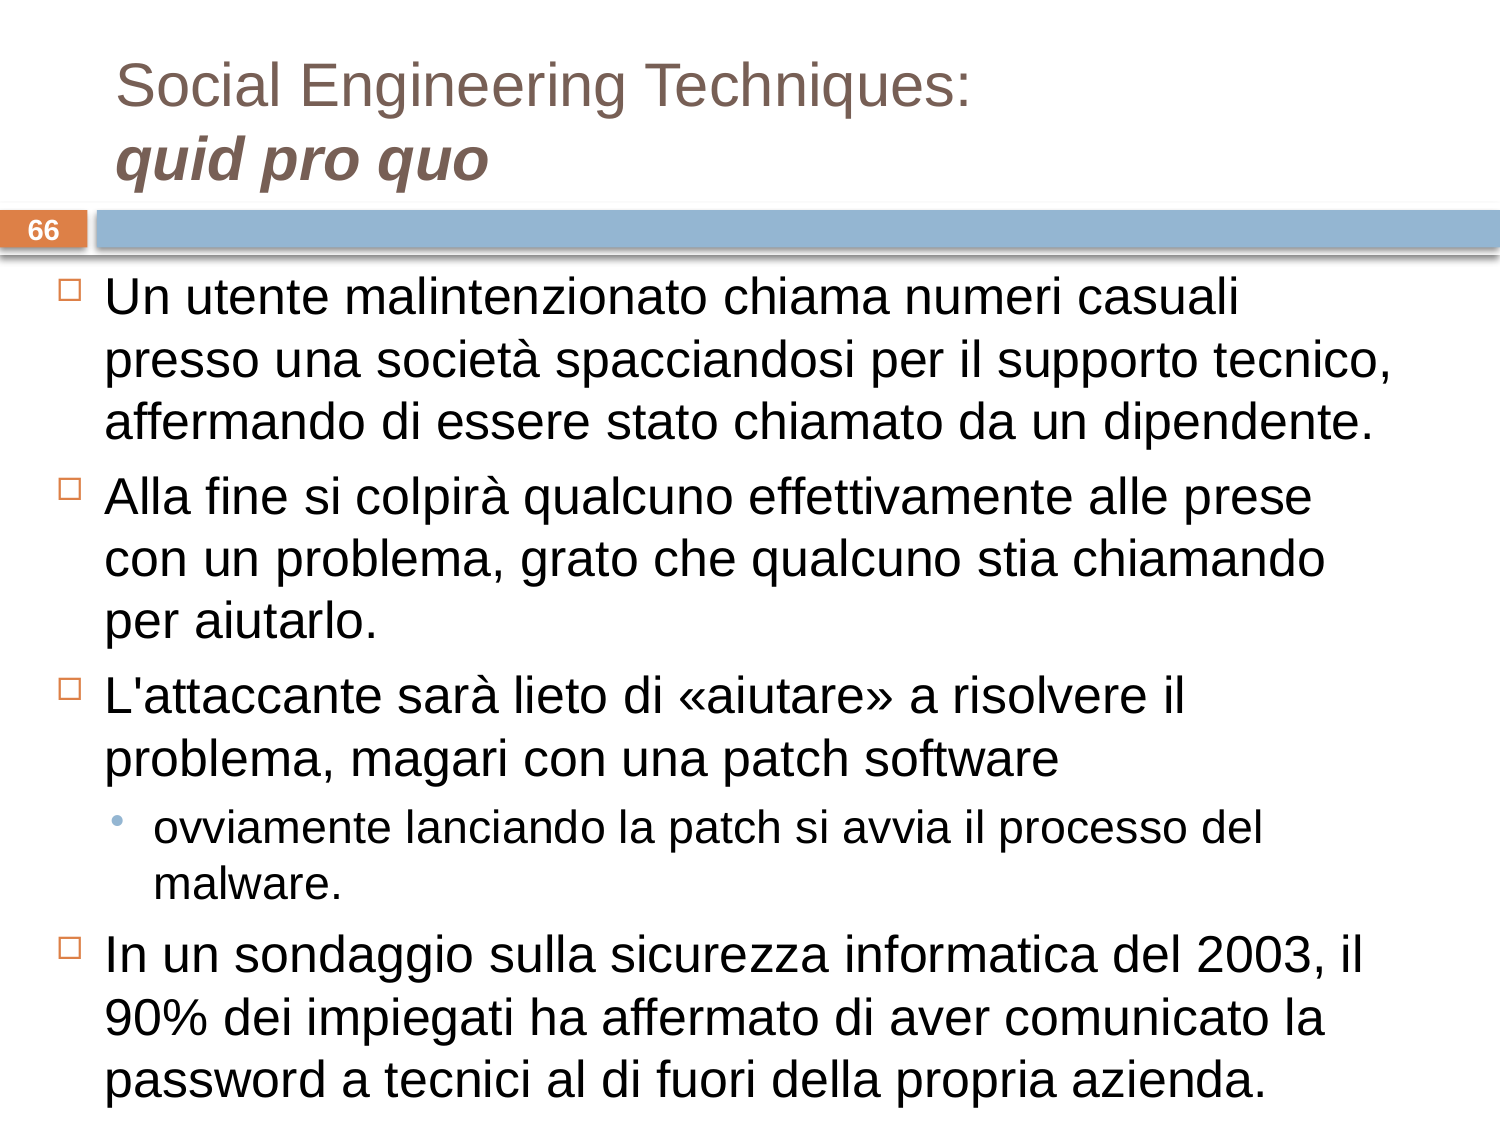

# Social Engineering Techniques: quid pro quo
66
Un utente malintenzionato chiama numeri casuali presso una società spacciandosi per il supporto tecnico, affermando di essere stato chiamato da un dipendente.
Alla fine si colpirà qualcuno effettivamente alle prese con un problema, grato che qualcuno stia chiamando per aiutarlo.
L'attaccante sarà lieto di «aiutare» a risolvere il problema, magari con una patch software
ovviamente lanciando la patch si avvia il processo del malware.
In un sondaggio sulla sicurezza informatica del 2003, il 90% dei impiegati ha affermato di aver comunicato la password a tecnici al di fuori della propria azienda.